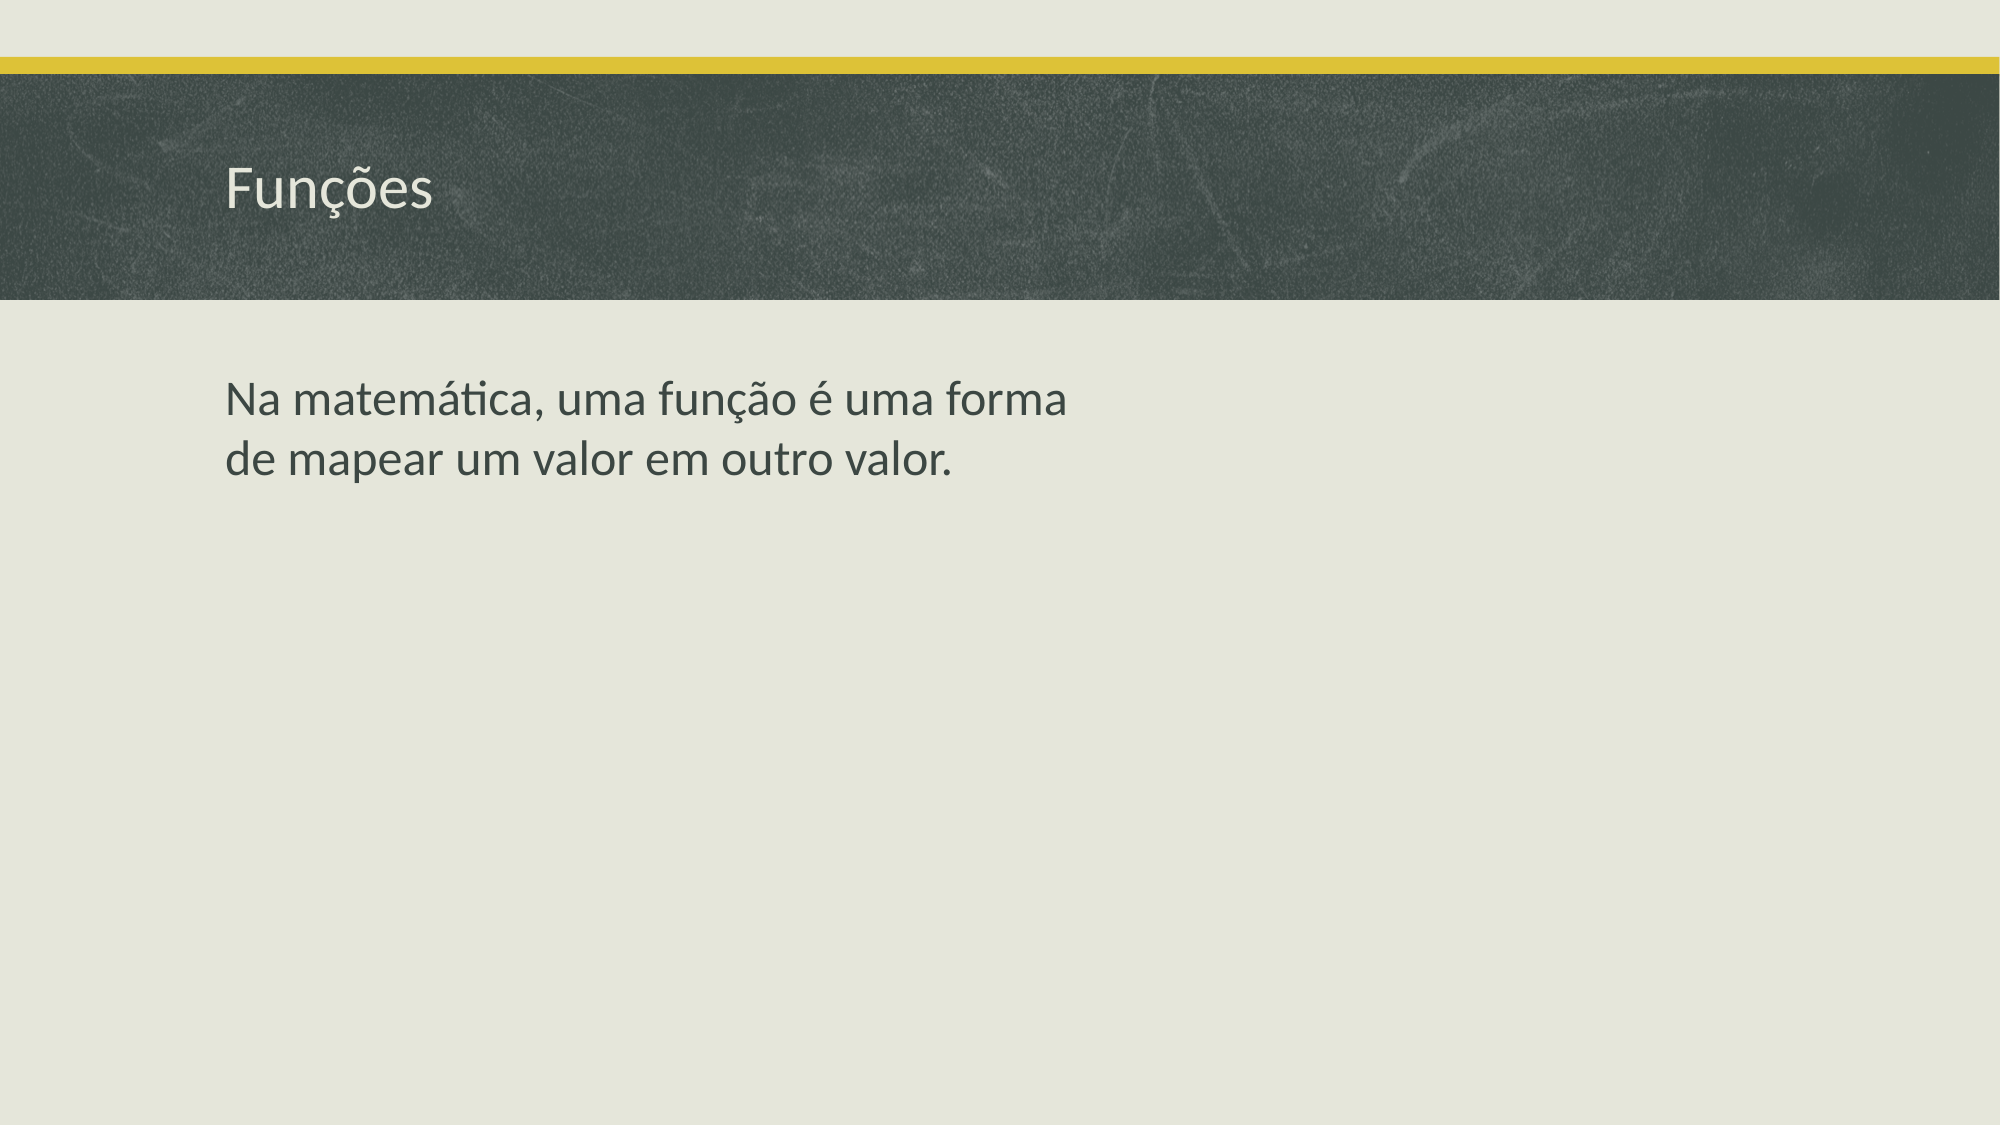

# Funções
Na matemática, uma função é uma forma de mapear um valor em outro valor.